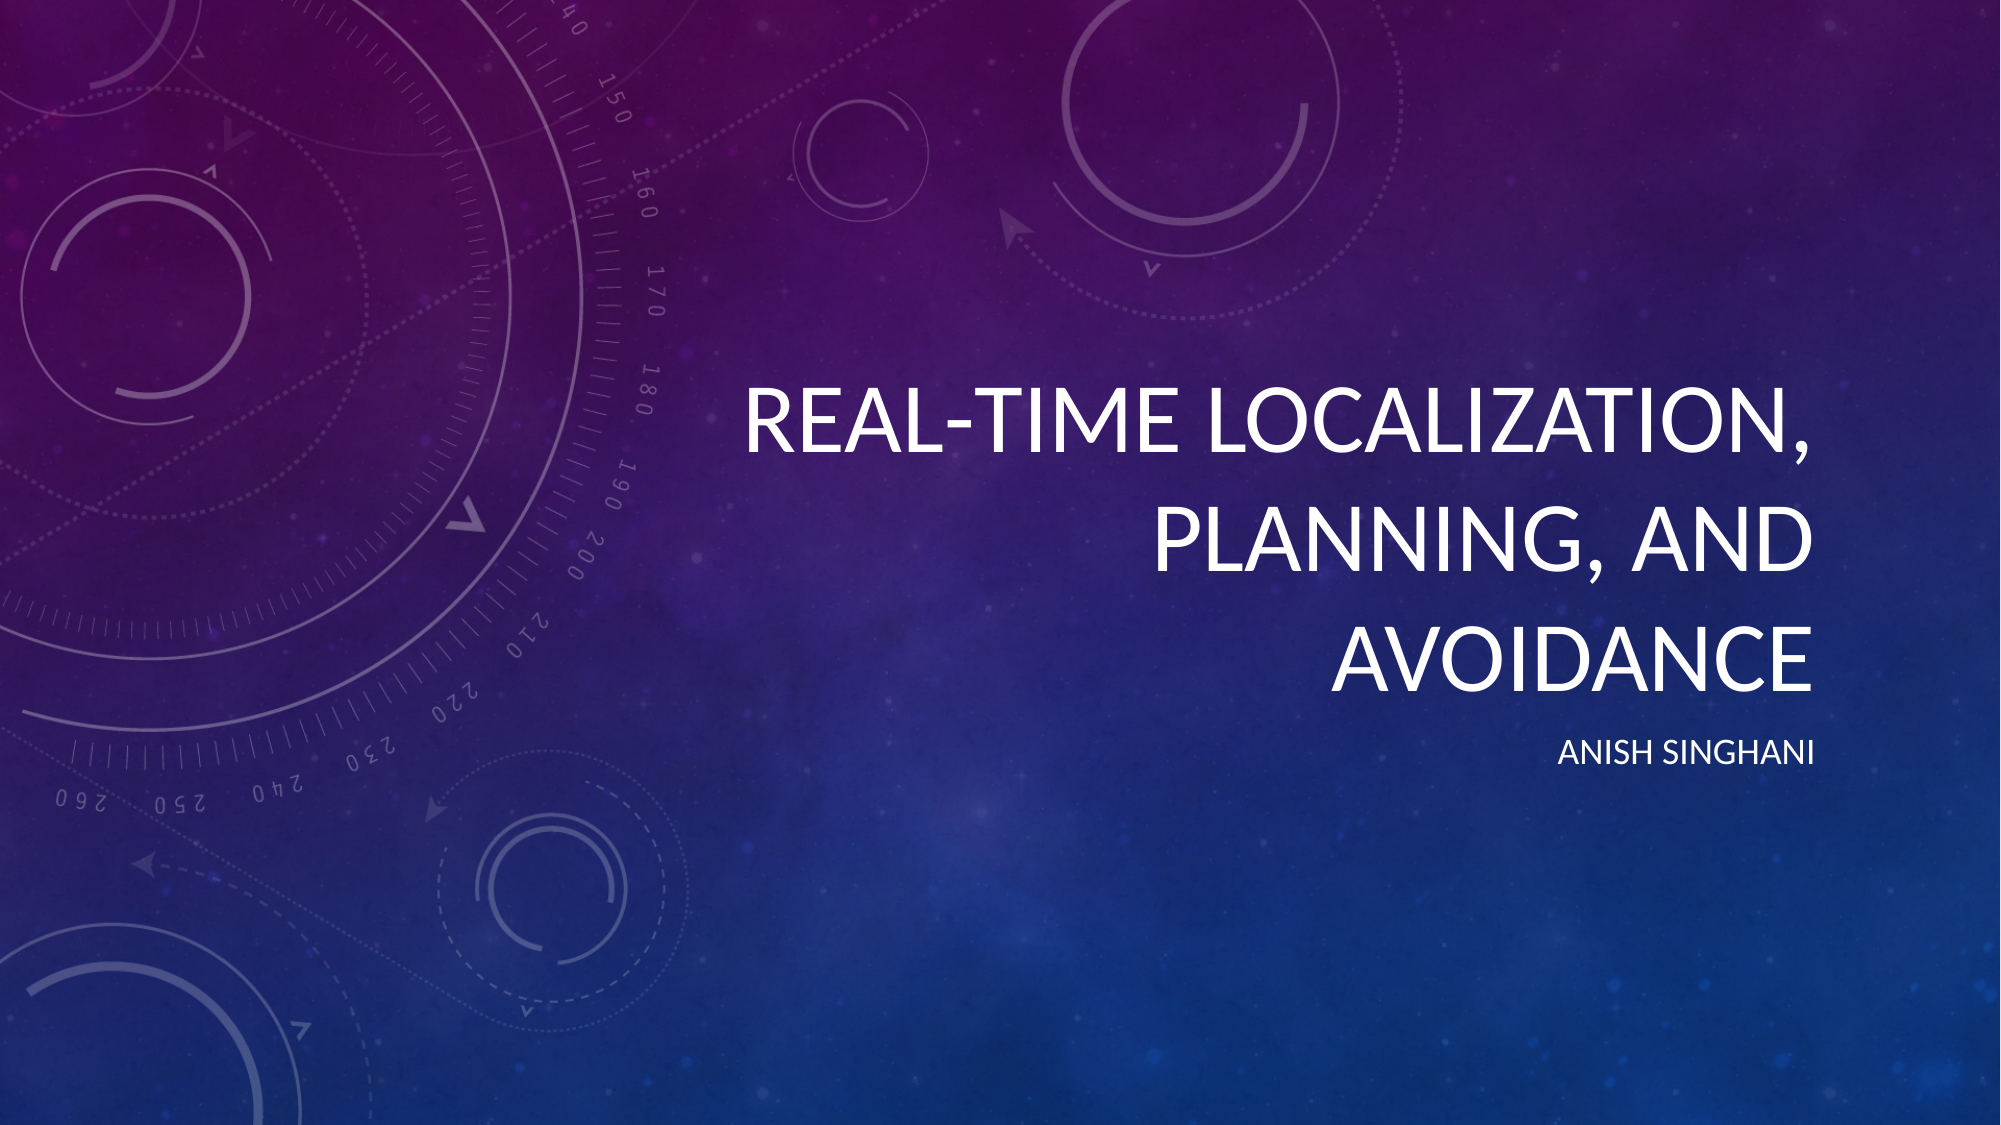

# Real-time Localization, planning, and avoidance
Anish Singhani